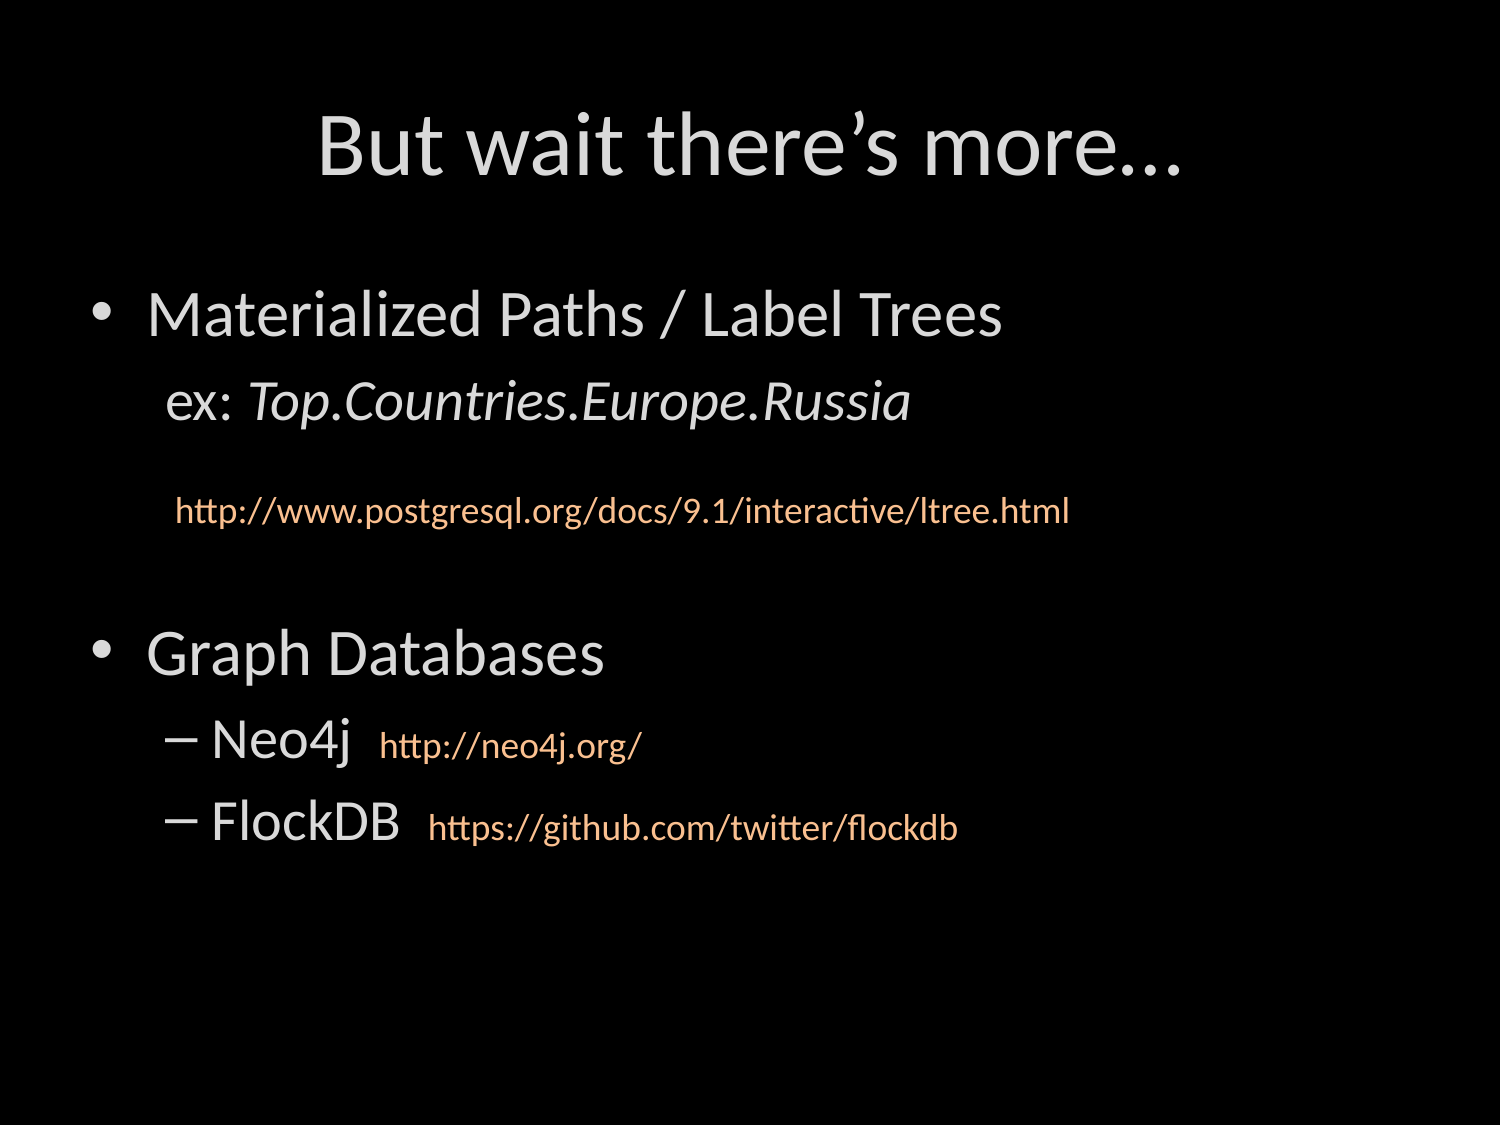

# But wait there’s more…
Materialized Paths / Label Trees
ex: Top.Countries.Europe.Russia

Graph Databases
Neo4j  http://neo4j.org/
FlockDB  https://github.com/twitter/flockdb
http://www.postgresql.org/docs/9.1/interactive/ltree.html